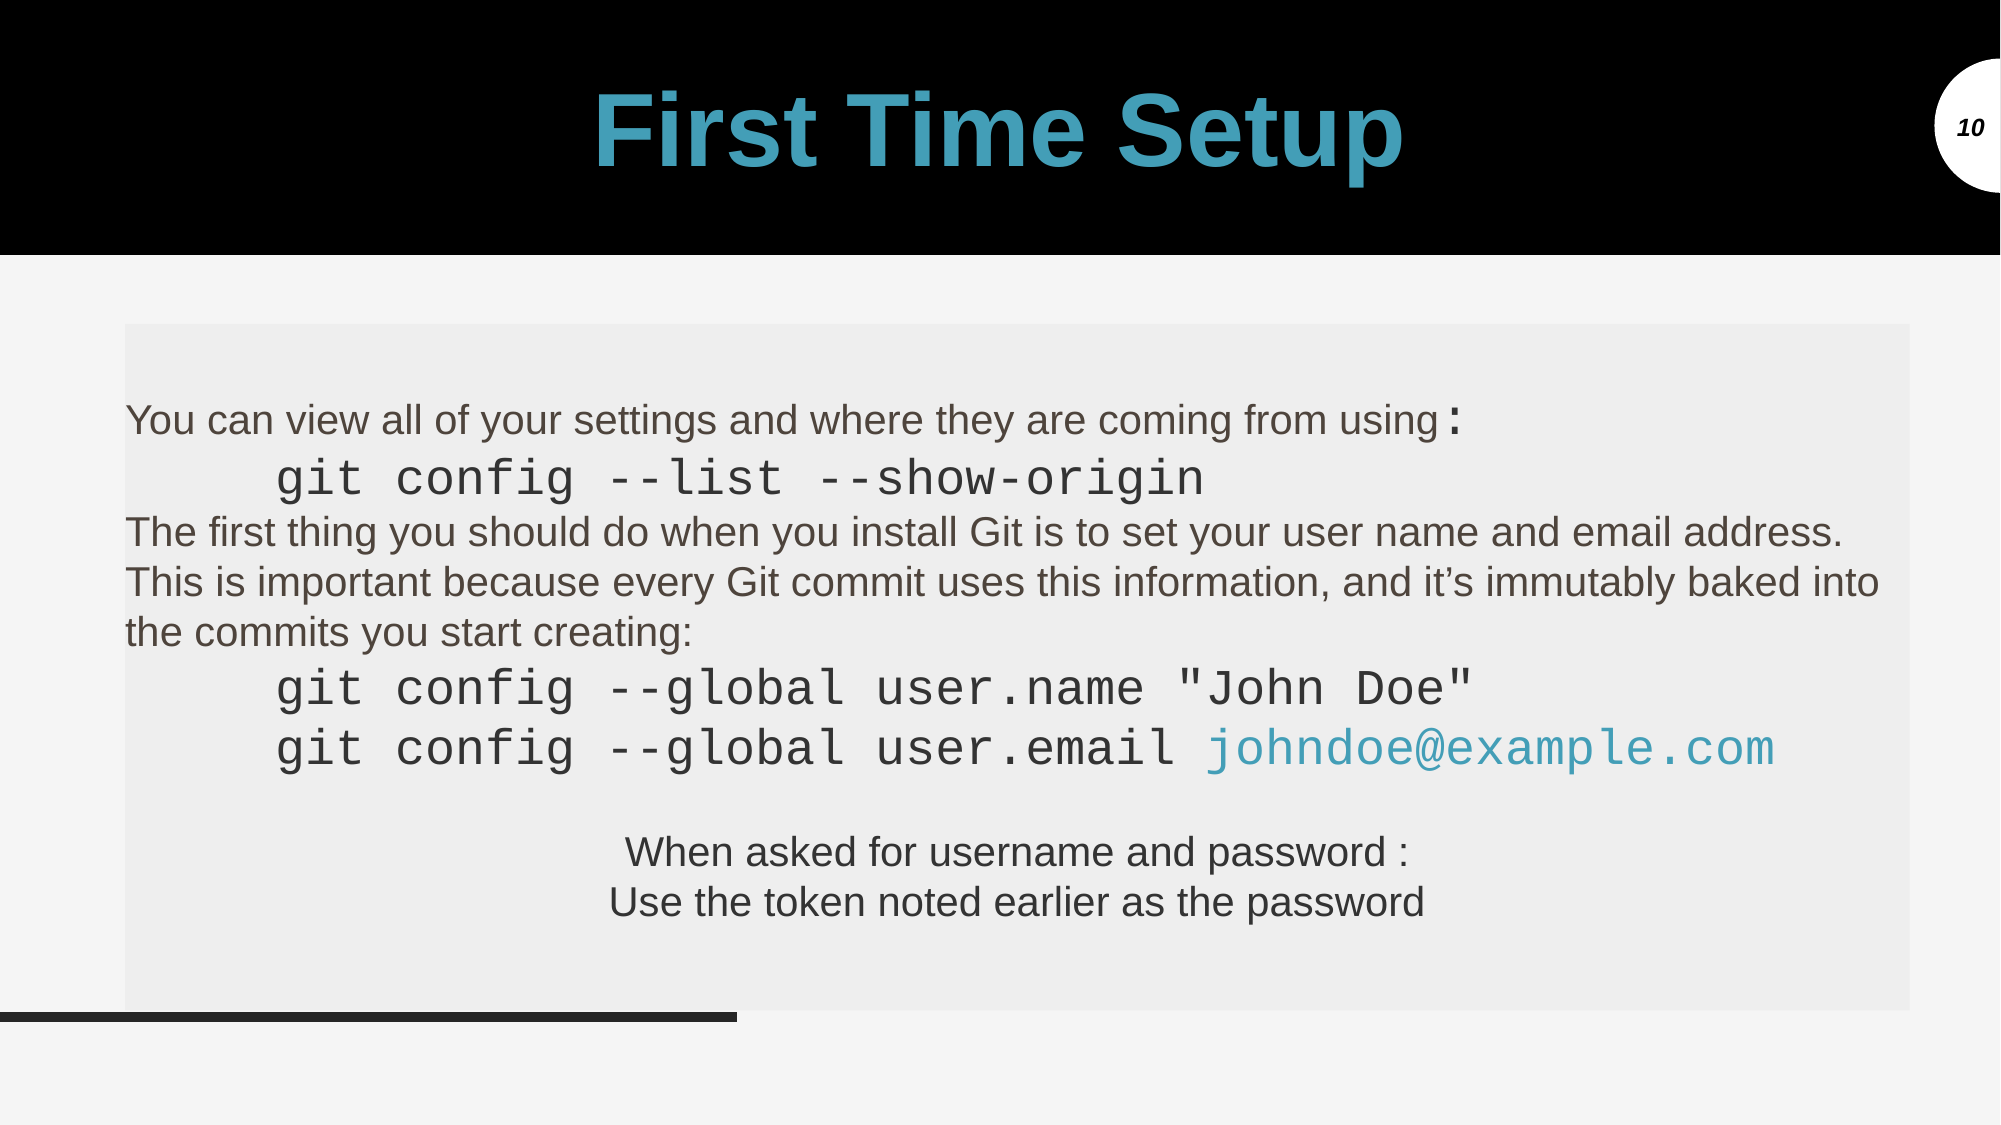

# First Time Setup
10

You can view all of your settings and where they are coming from using:
	git config --list --show-origin
The first thing you should do when you install Git is to set your user name and email address. This is important because every Git commit uses this information, and it’s immutably baked into the commits you start creating:
	git config --global user.name "John Doe"
	git config --global user.email johndoe@example.com

When asked for username and password :
Use the token noted earlier as the password